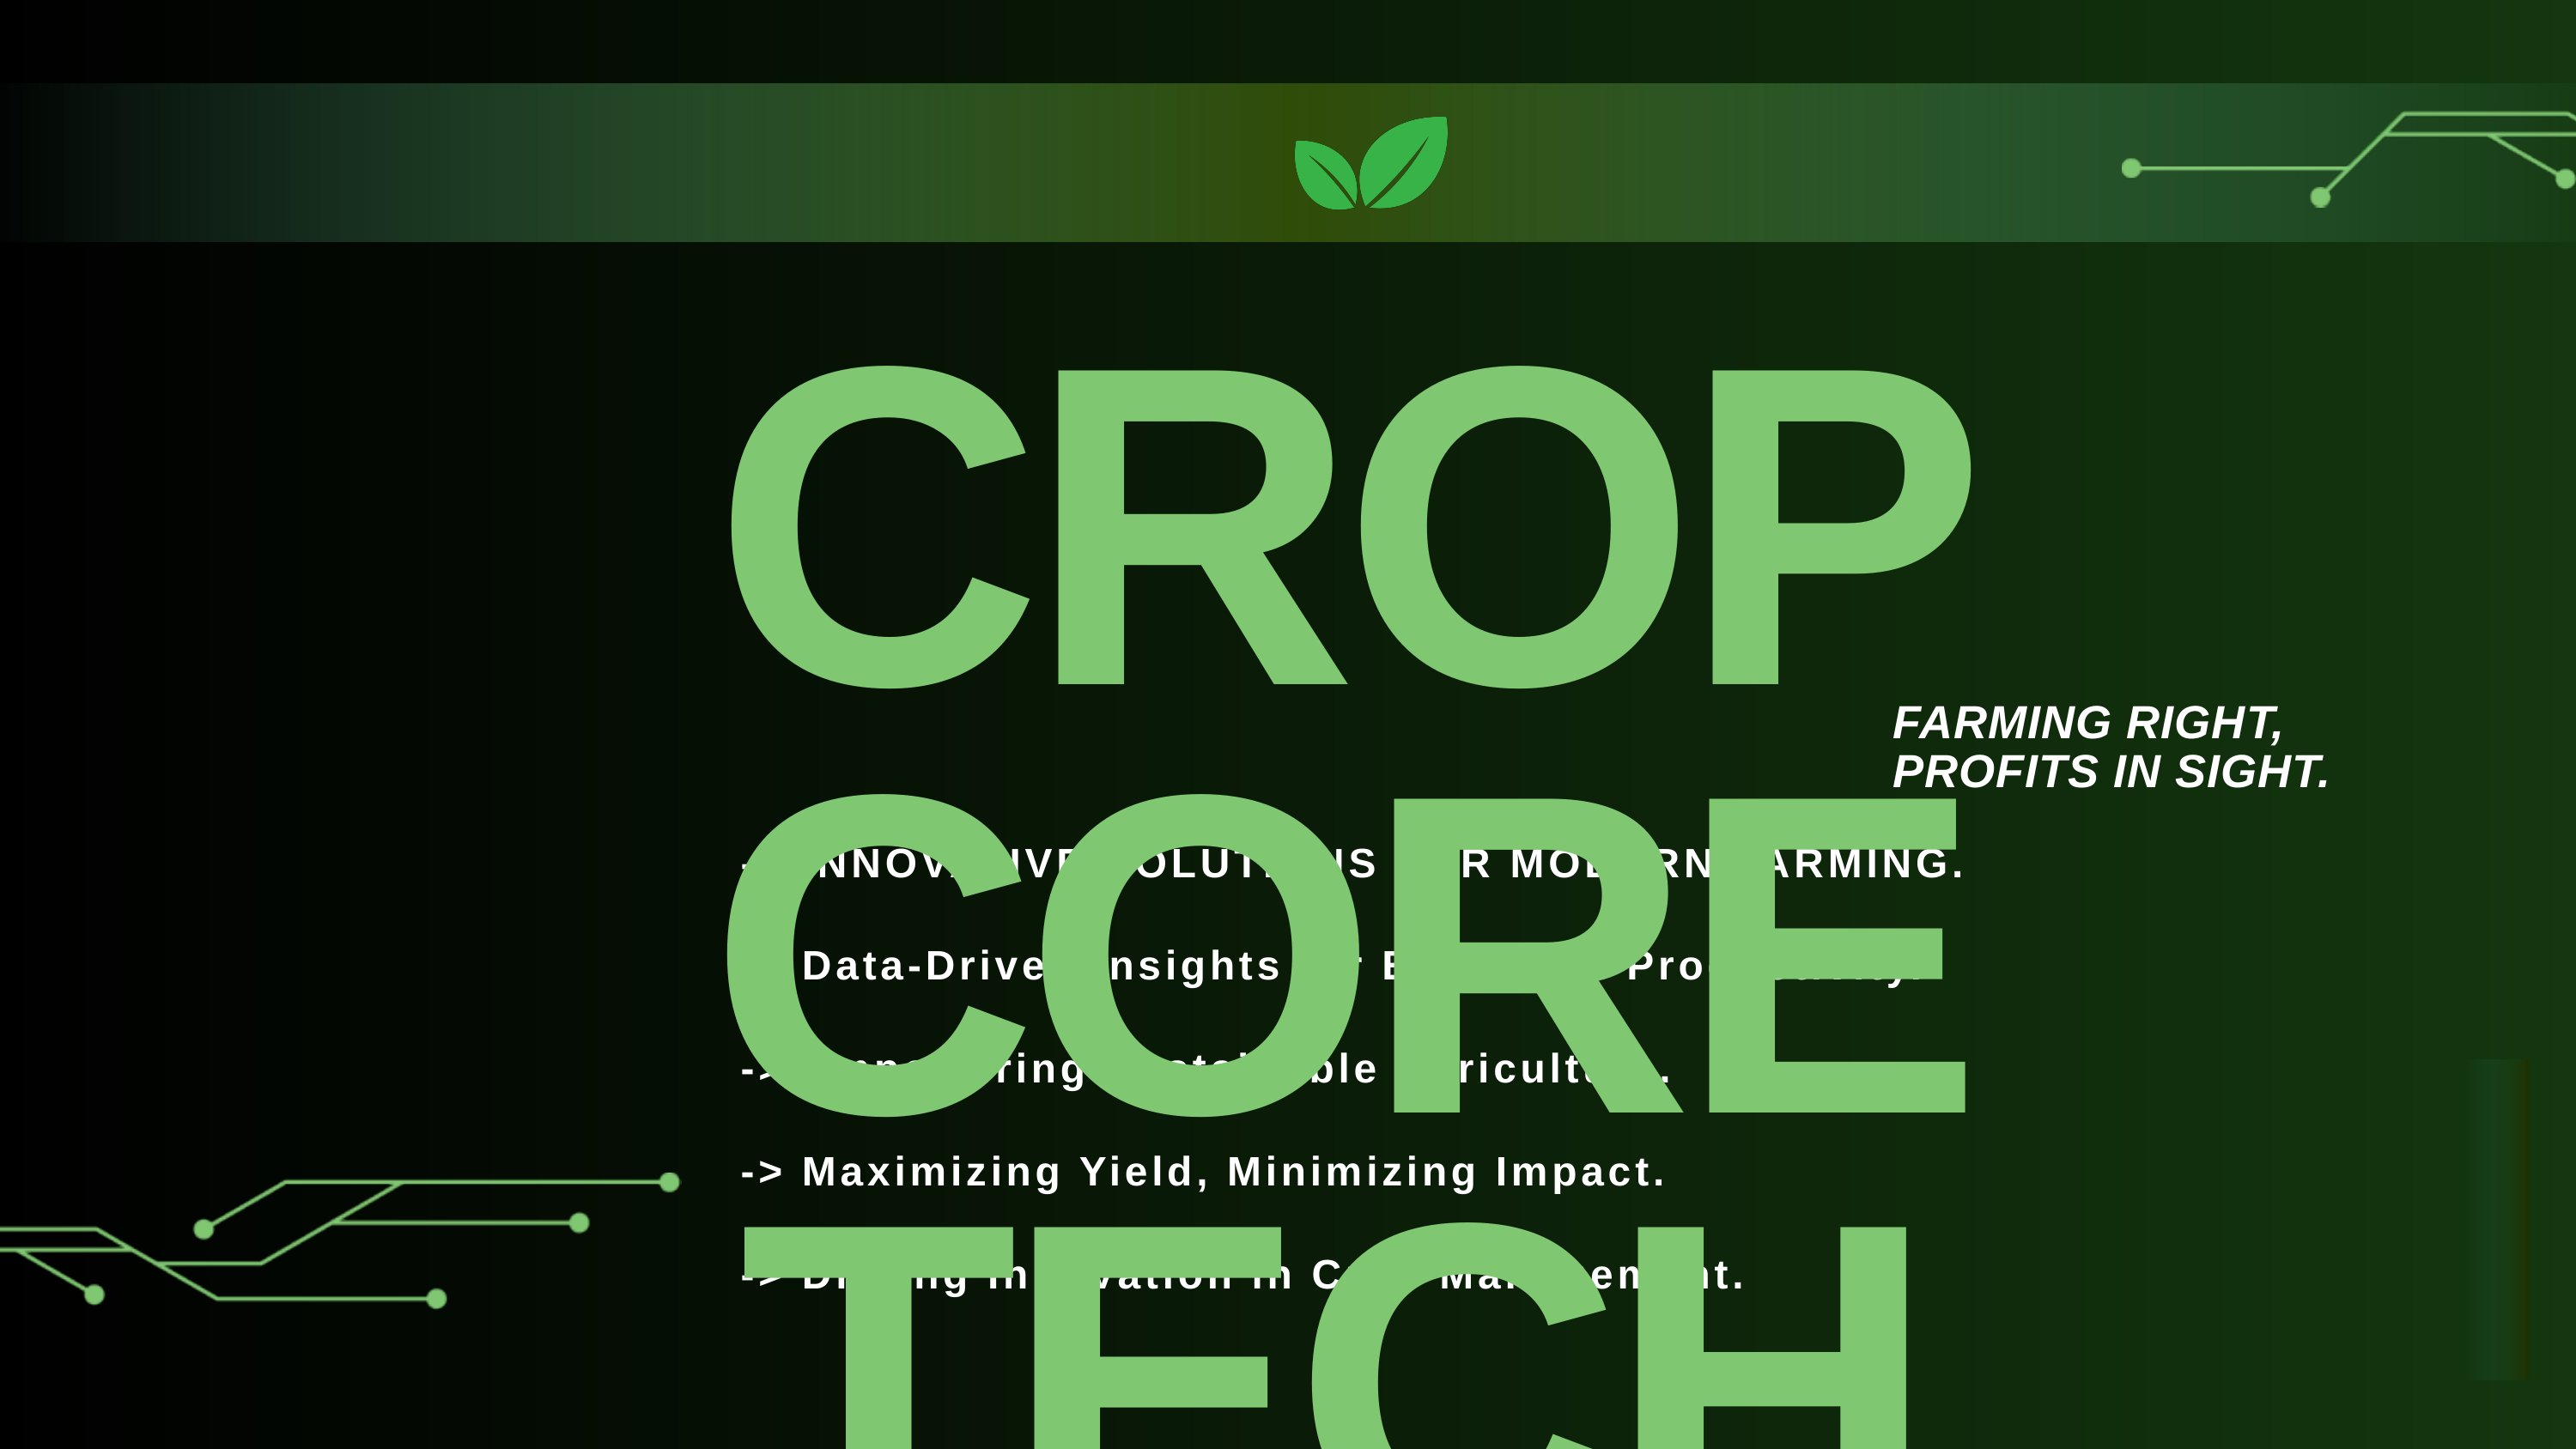

CROP CORE TECH
FARMING RIGHT, PROFITS IN SIGHT.
-> INNOVATIVE SOLUTIONS FOR MODERN FARMING.

-> Data-Driven Insights for Enhanced Productivity.

-> Empowering Sustainable Agriculture.

-> Maximizing Yield, Minimizing Impact.

-> Driving Innovation in Crop Management.